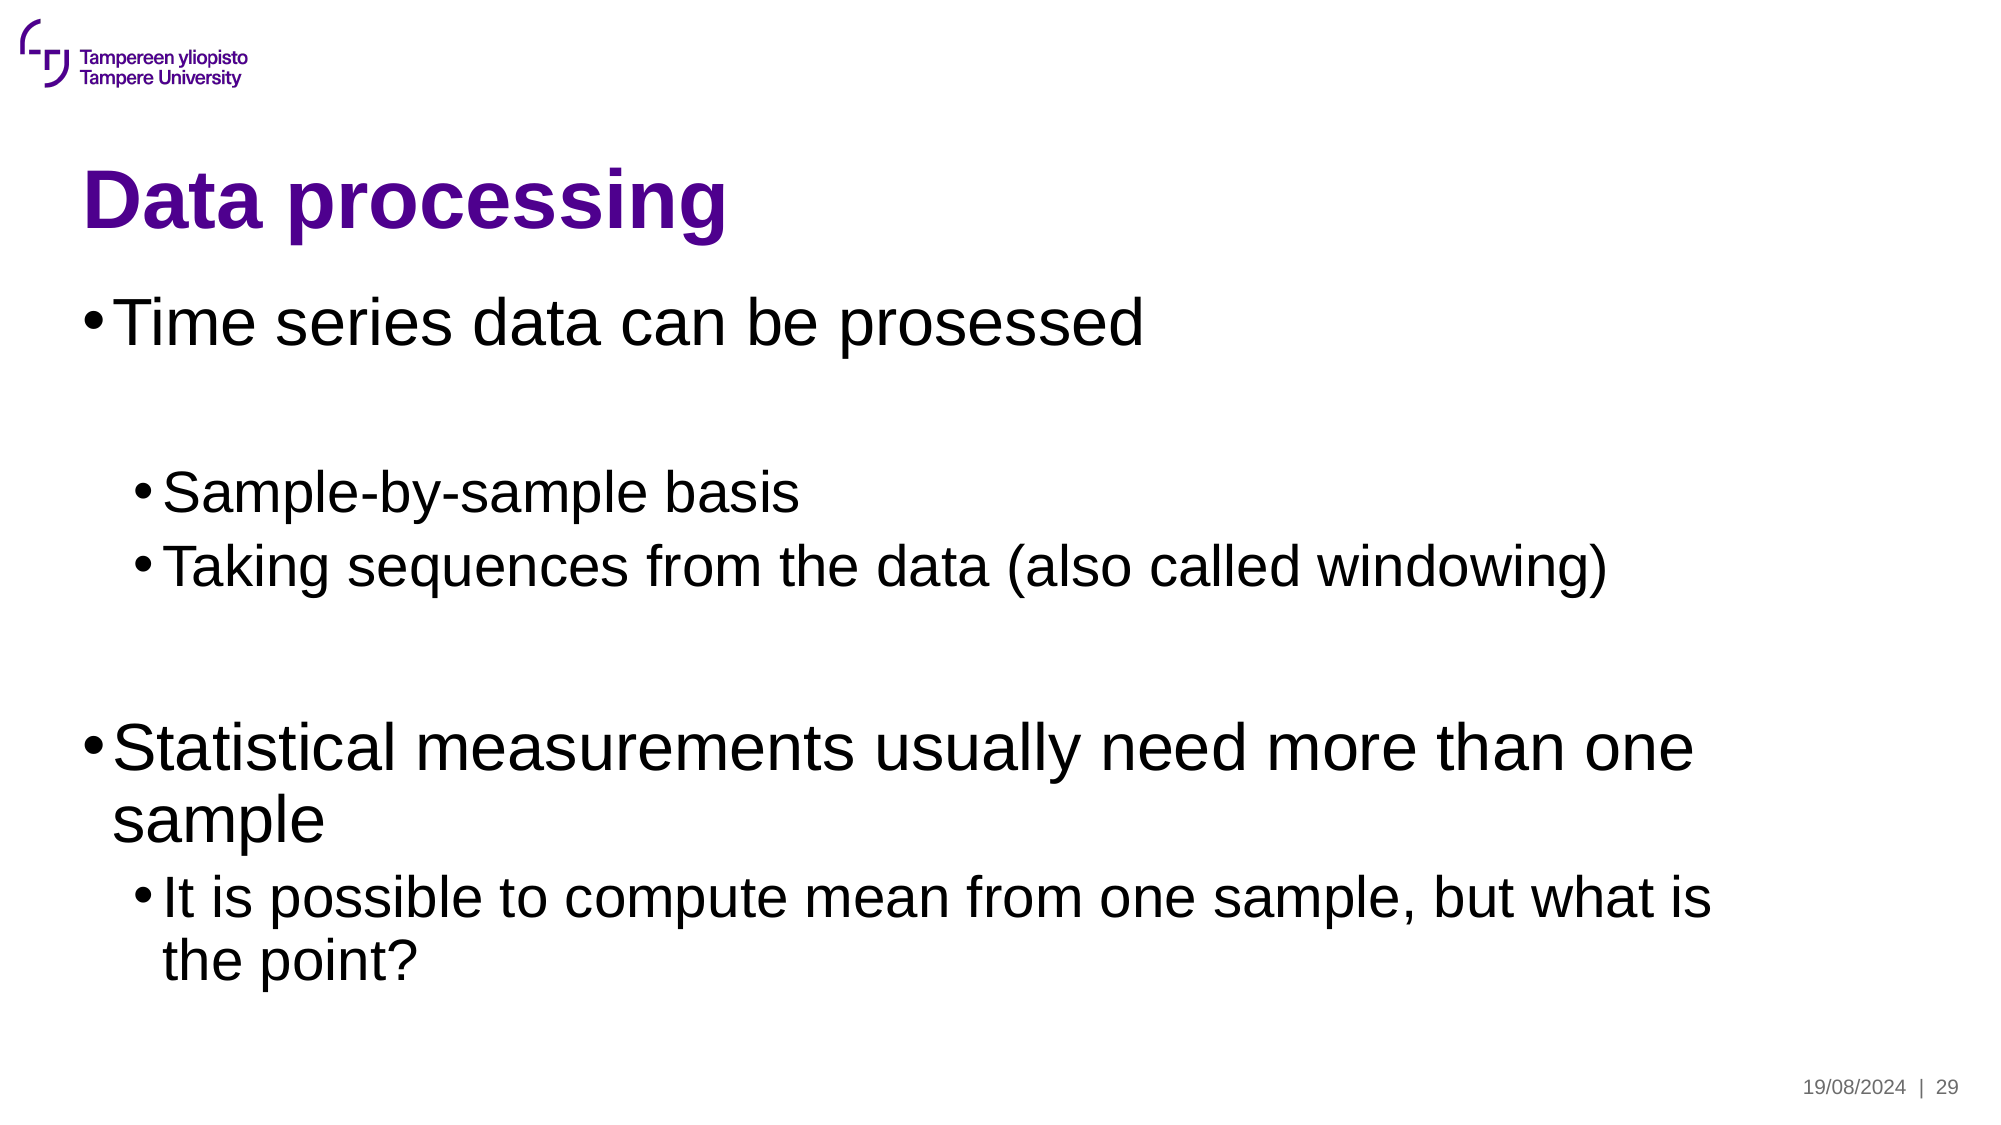

# Data processing
Time series data can be prosessed

Sample-by-sample basis
Taking sequences from the data (also called windowing)

Statistical measurements usually need more than one sample
It is possible to compute mean from one sample, but what is the point?

19/08/2024
|  29